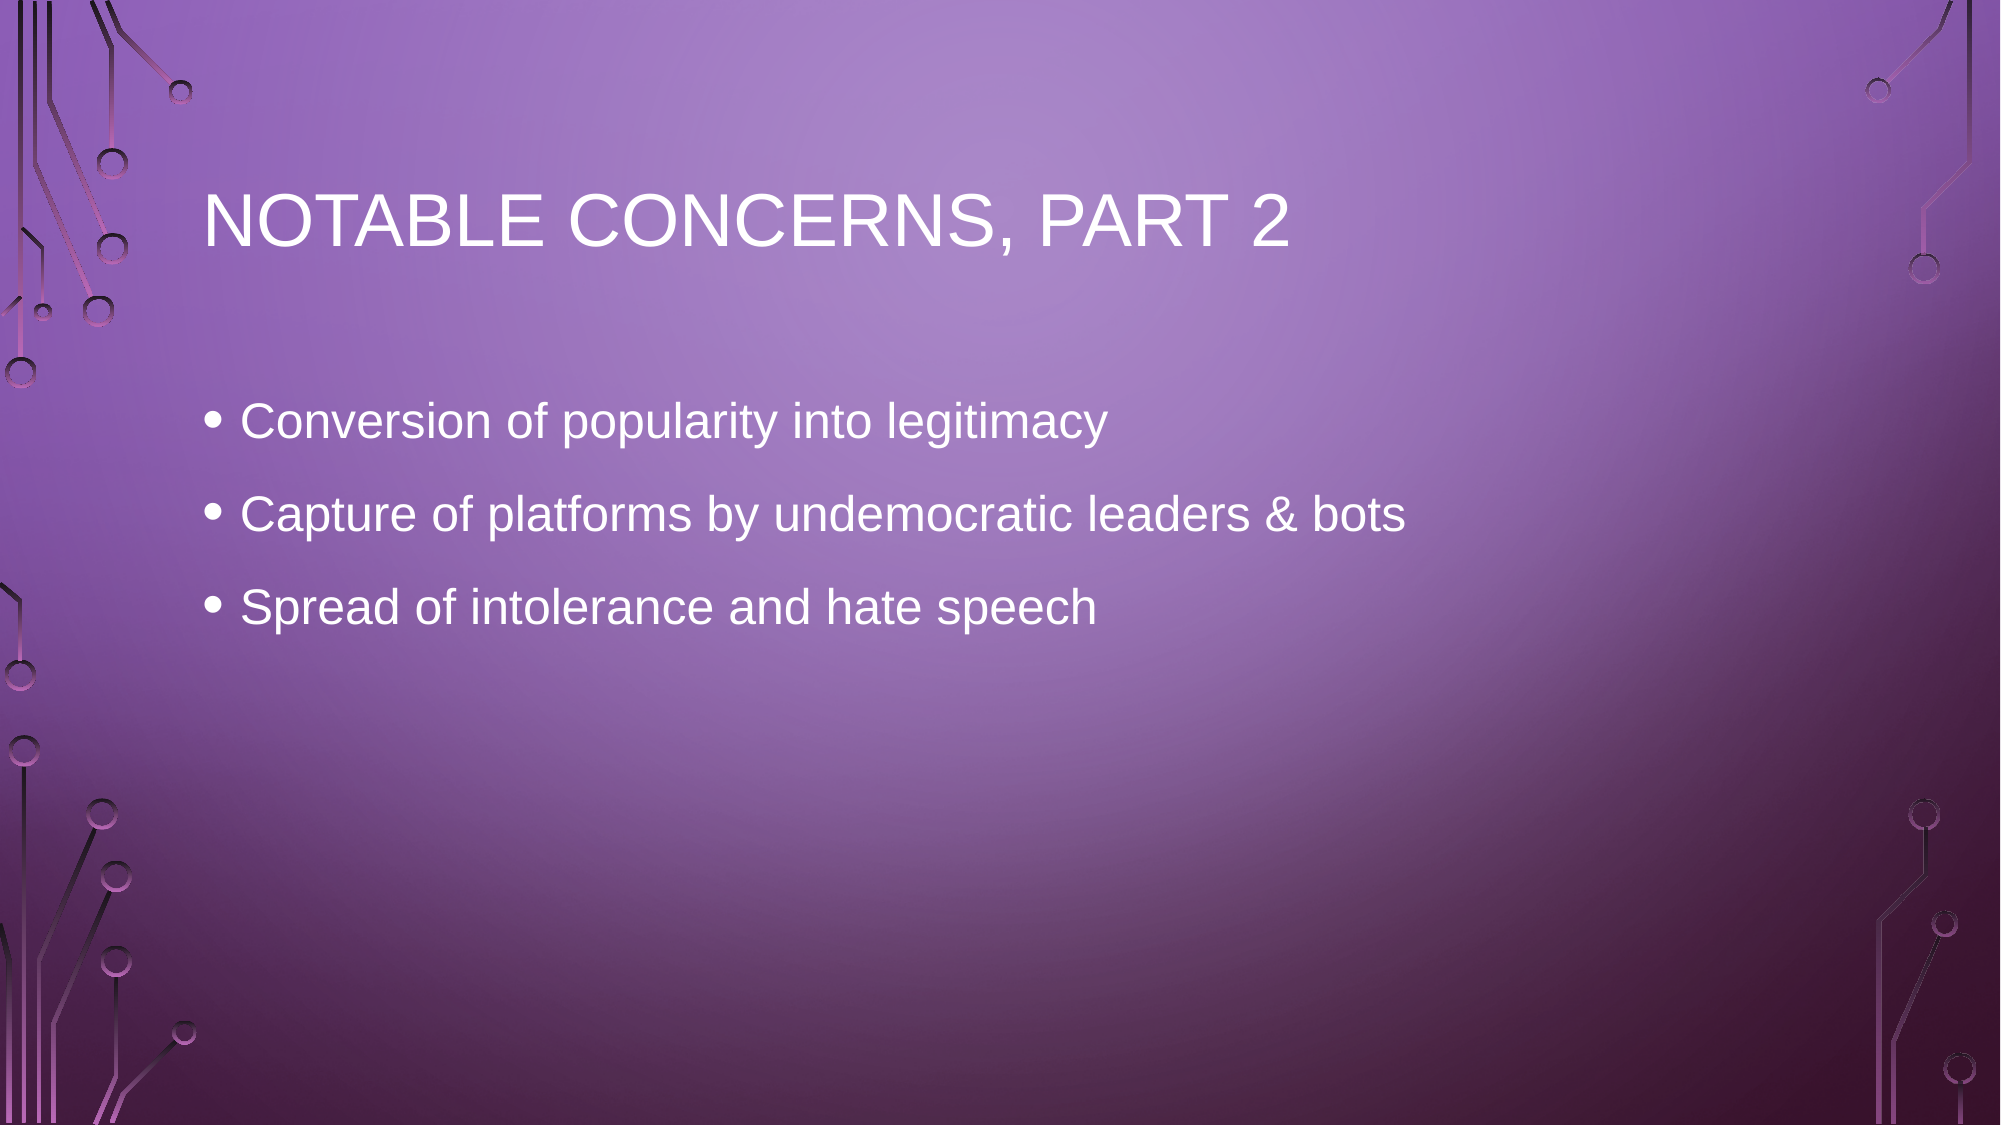

# Notable Concerns, Part 2
Conversion of popularity into legitimacy
Capture of platforms by undemocratic leaders & bots
Spread of intolerance and hate speech